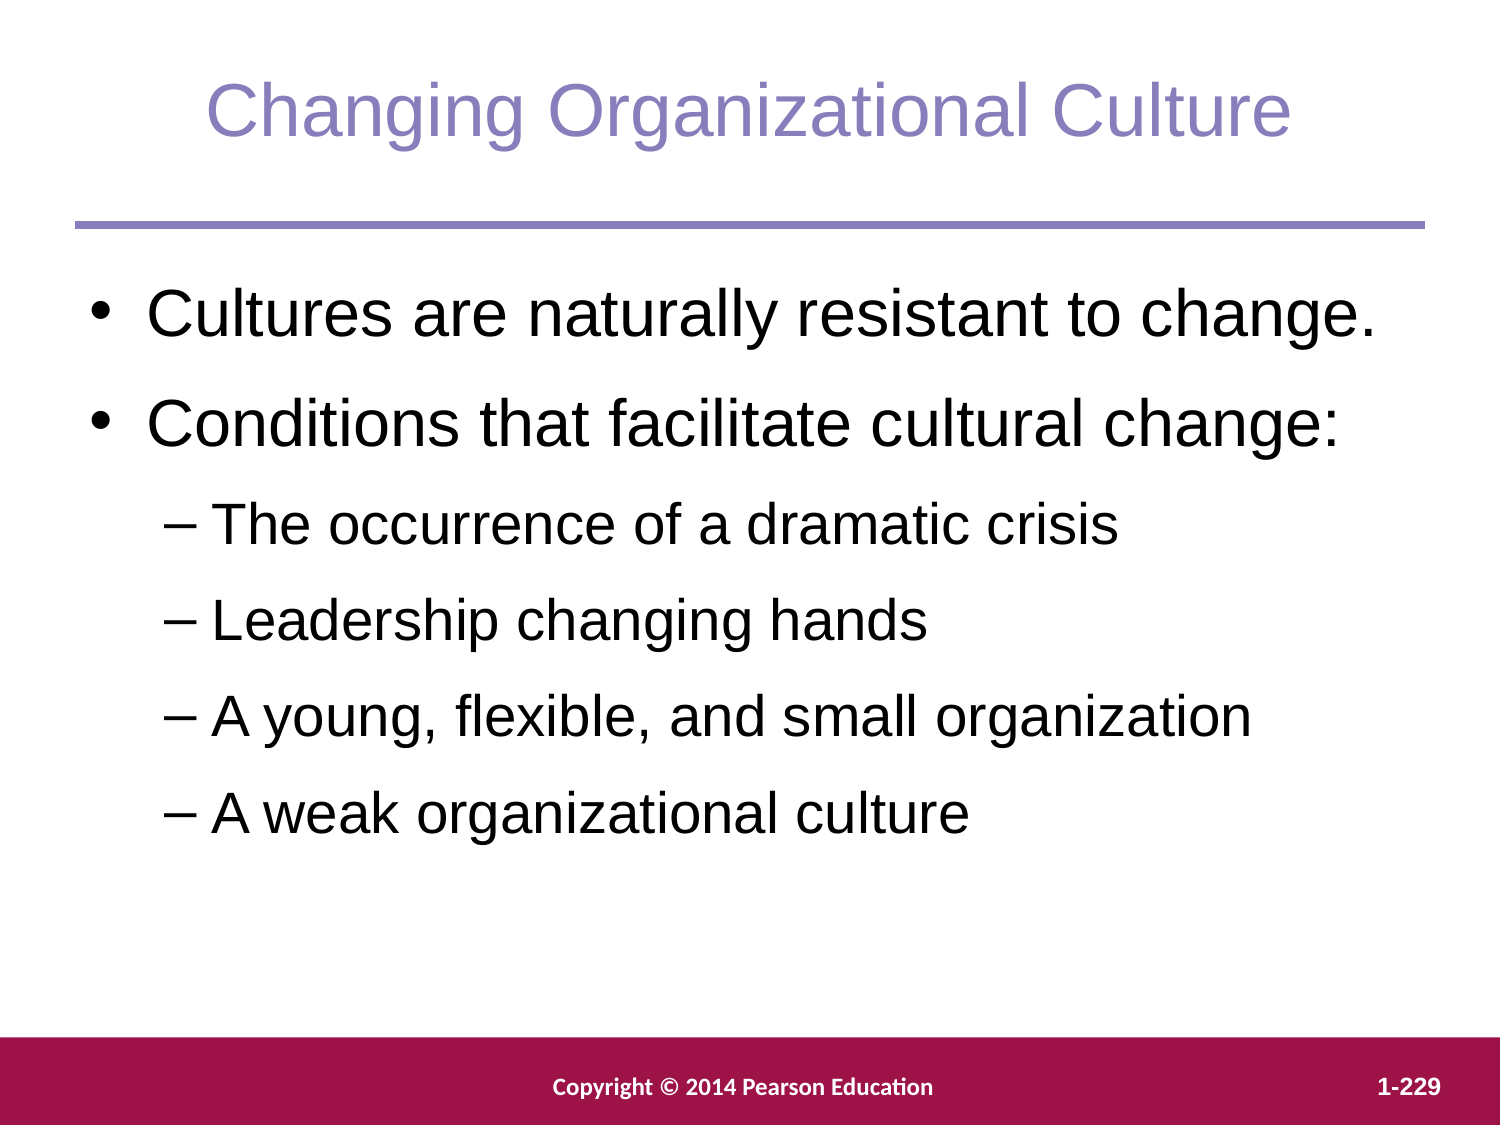

Changing Organizational Culture
Cultures are naturally resistant to change.
Conditions that facilitate cultural change:
The occurrence of a dramatic crisis
Leadership changing hands
A young, flexible, and small organization
A weak organizational culture